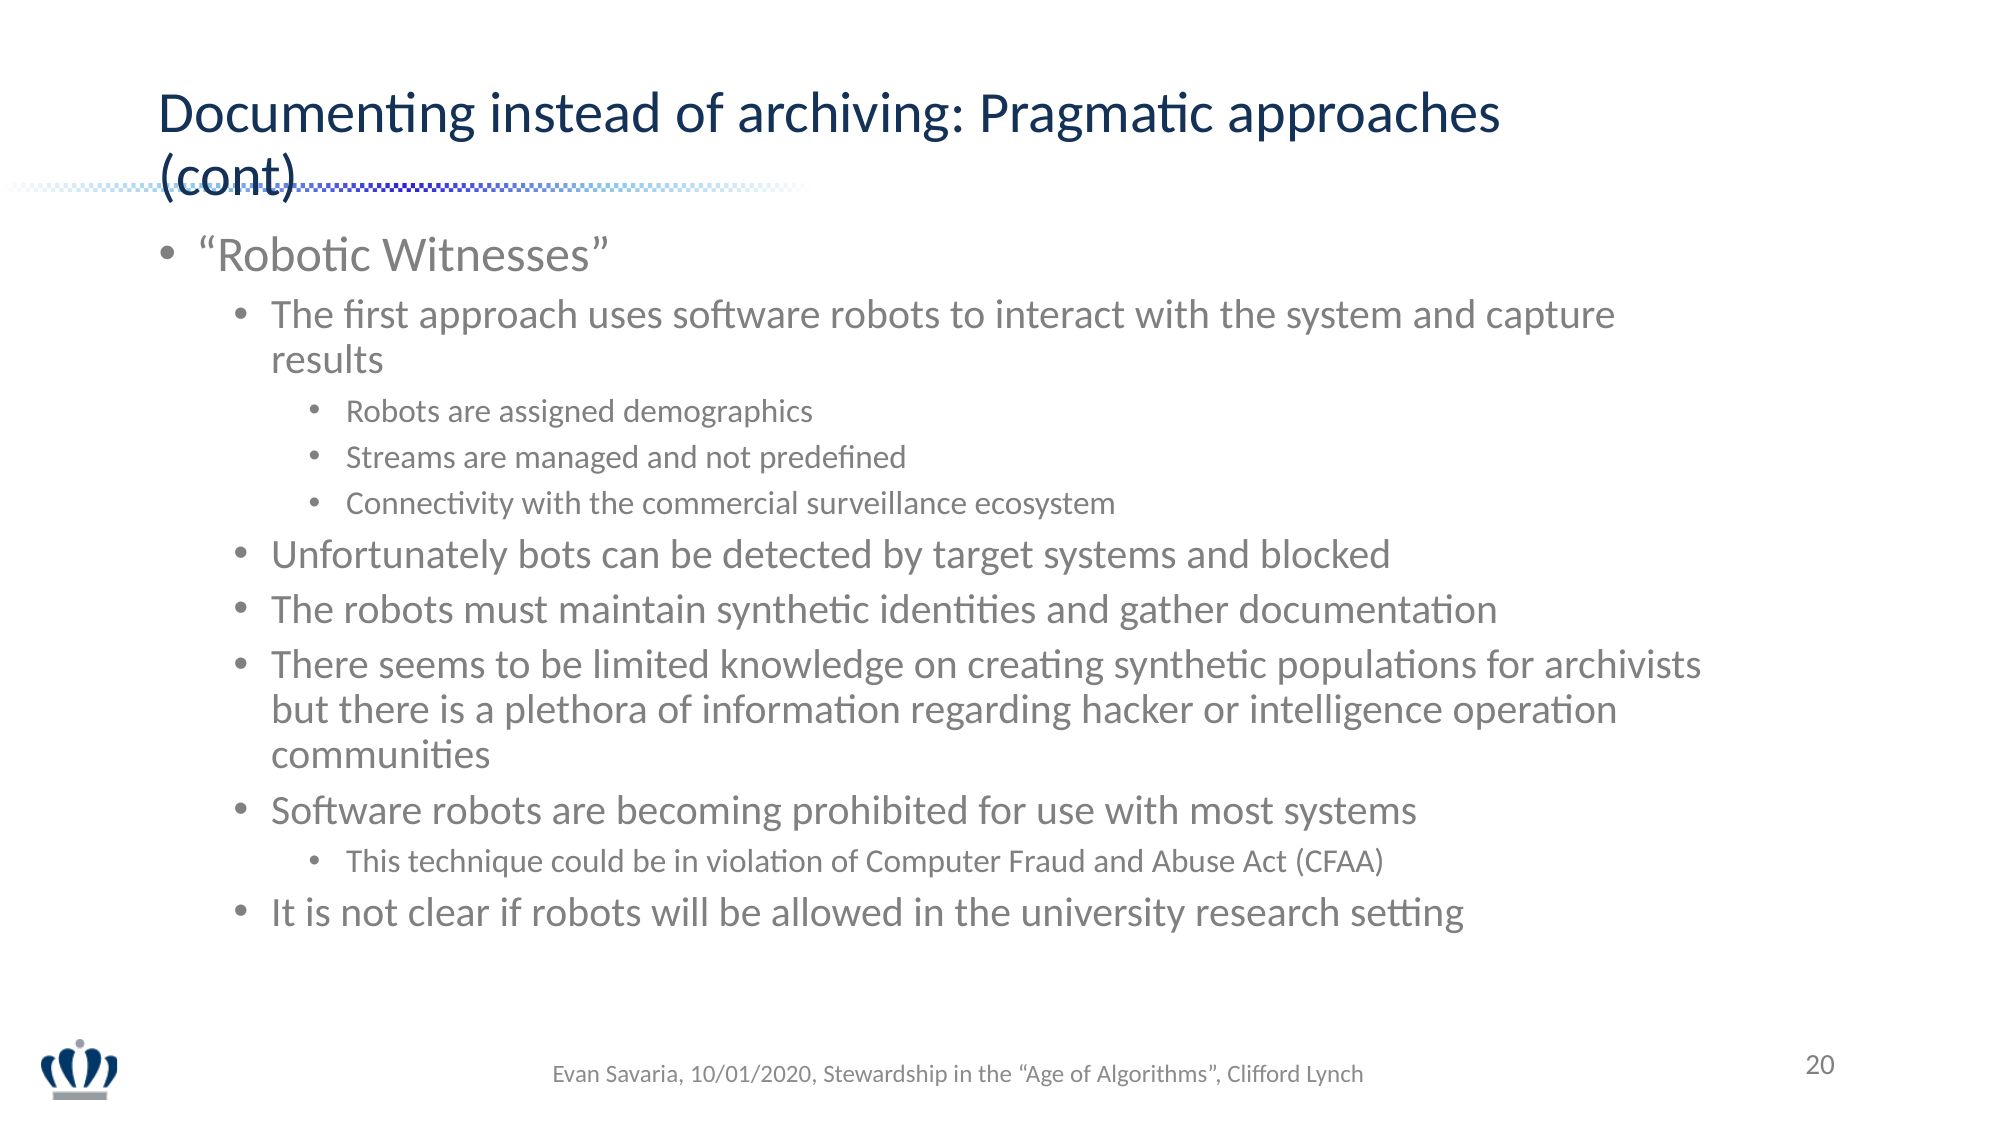

Documenting instead of archiving: Pragmatic approaches (cont)

“Robotic Witnesses”
The first approach uses software robots to interact with the system and capture results
Robots are assigned demographics
Streams are managed and not predefined
Connectivity with the commercial surveillance ecosystem
Unfortunately bots can be detected by target systems and blocked
The robots must maintain synthetic identities and gather documentation
There seems to be limited knowledge on creating synthetic populations for archivists but there is a plethora of information regarding hacker or intelligence operation communities
Software robots are becoming prohibited for use with most systems
This technique could be in violation of Computer Fraud and Abuse Act (CFAA)
It is not clear if robots will be allowed in the university research setting

20
Evan Savaria, 10/01/2020, Stewardship in the “Age of Algorithms”, Clifford Lynch